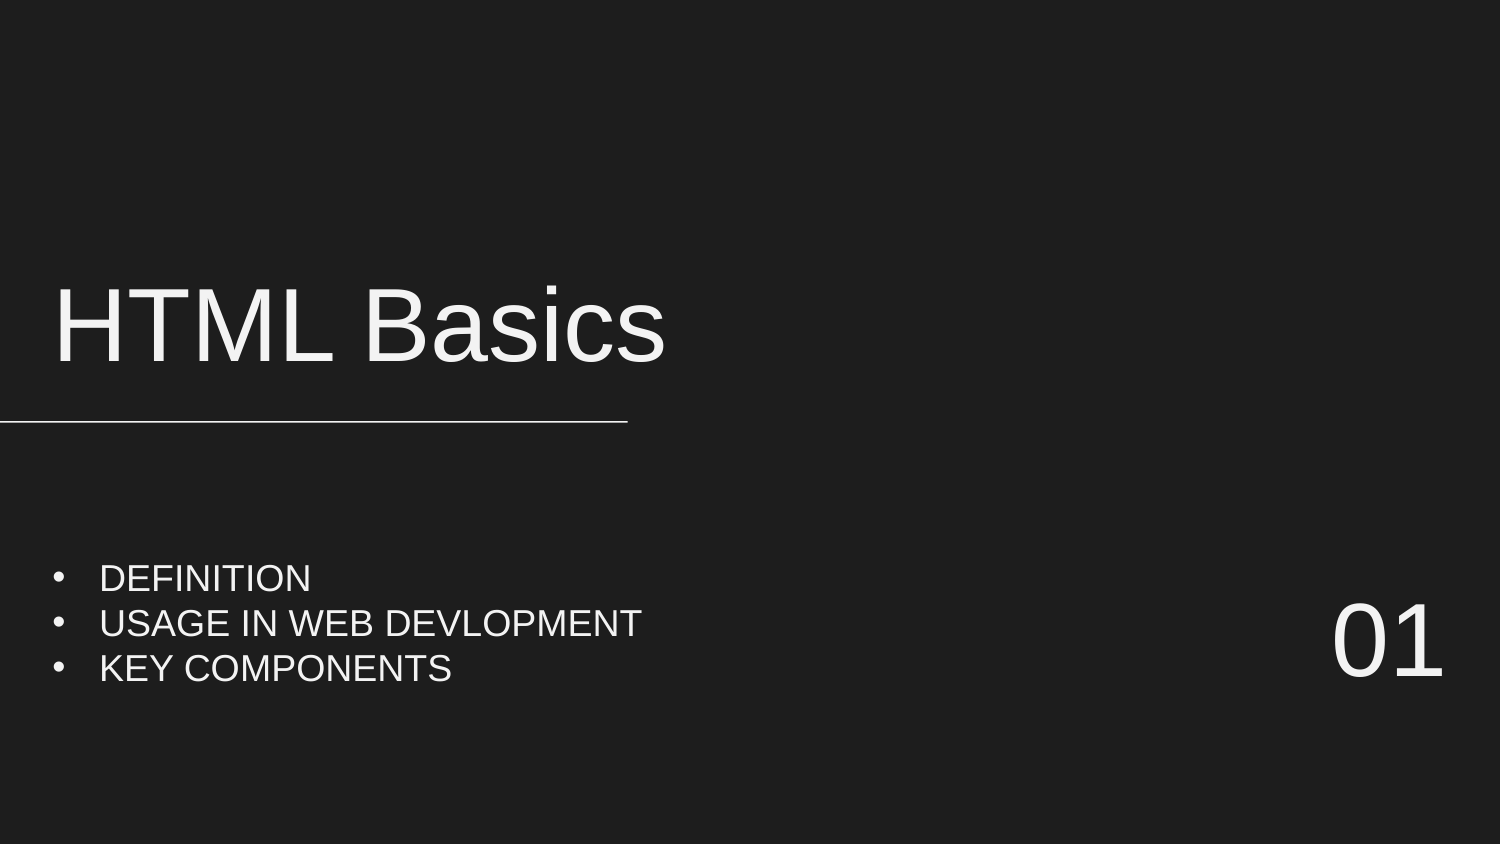

# HTML Basics
DEFINITION
USAGE IN WEB DEVLOPMENT
KEY COMPONENTS
01